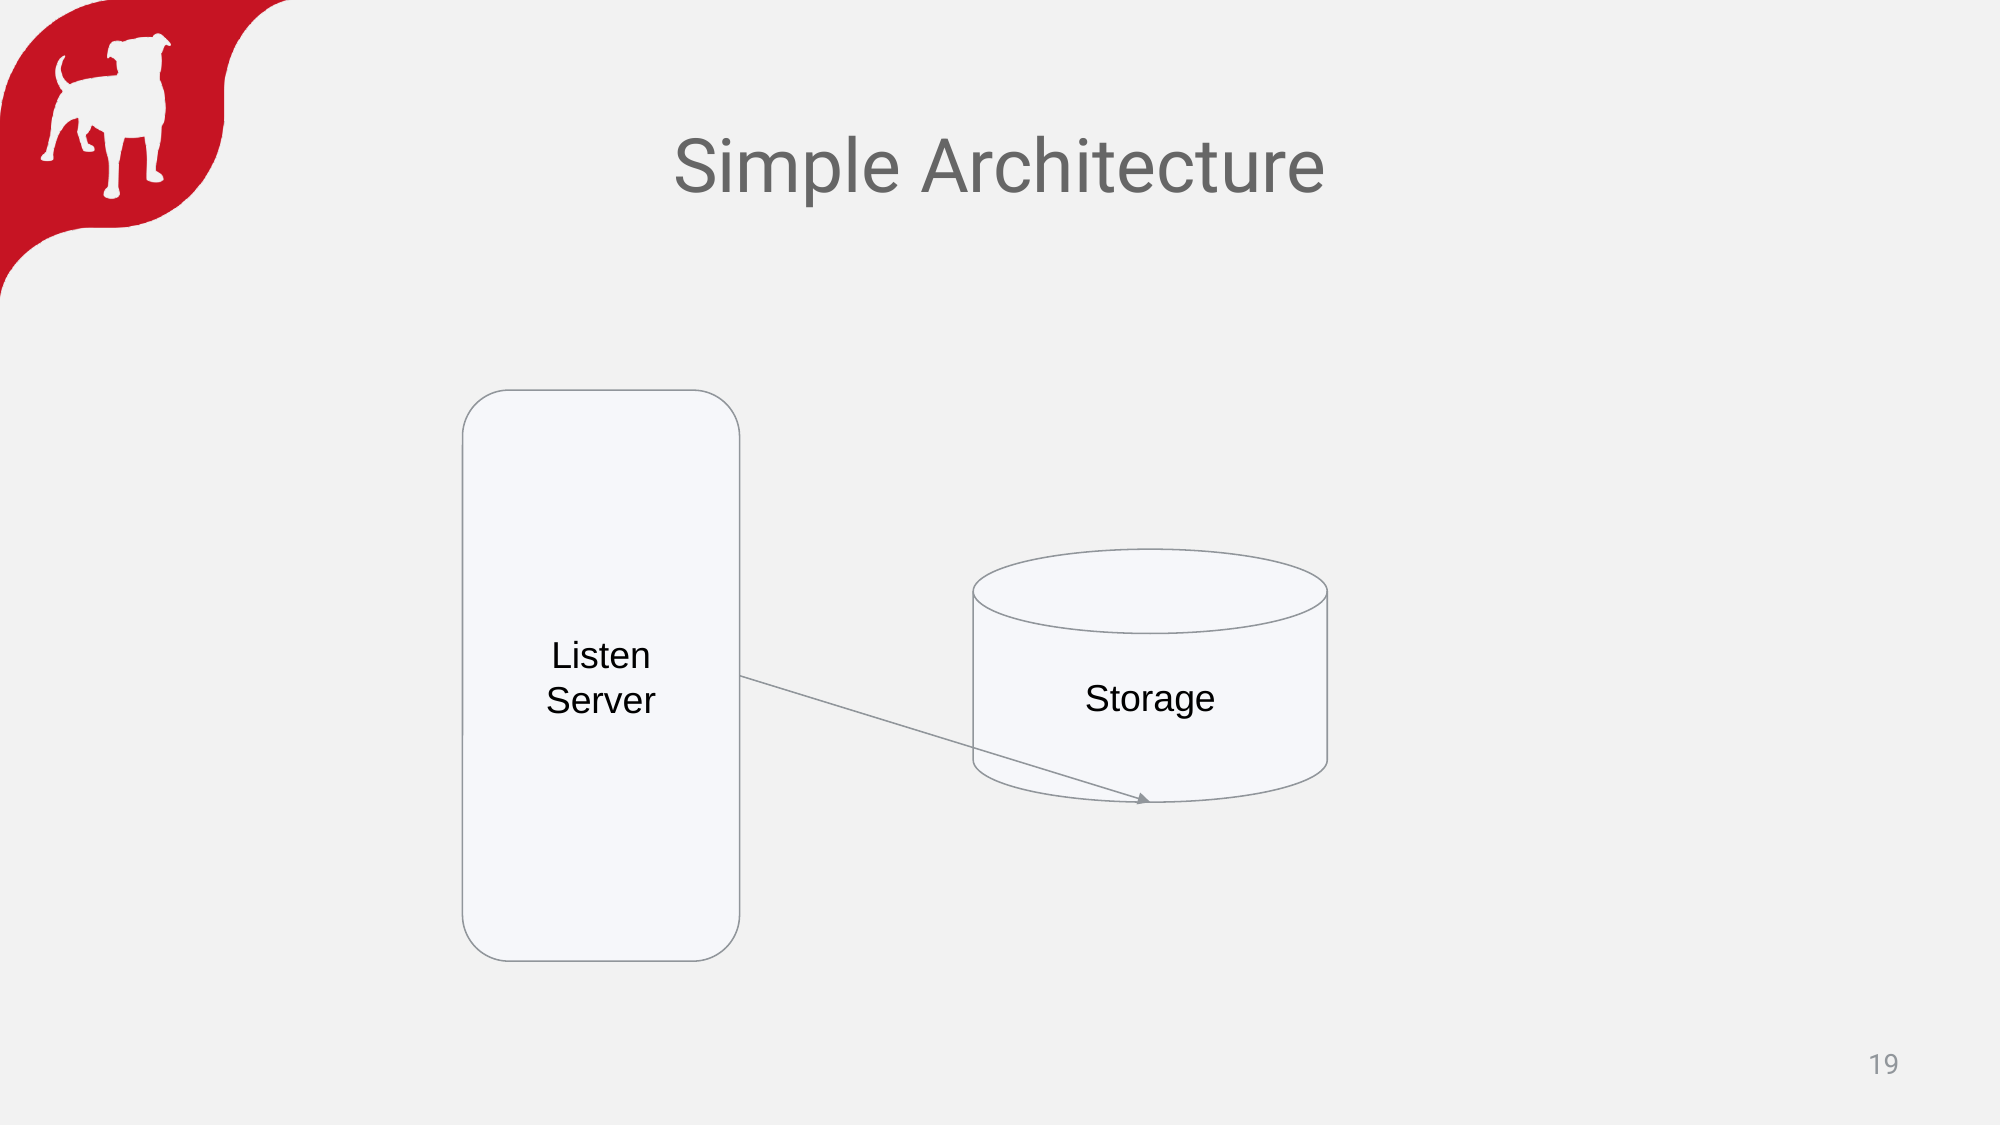

# Simple Architecture
Listen Server
Storage
19